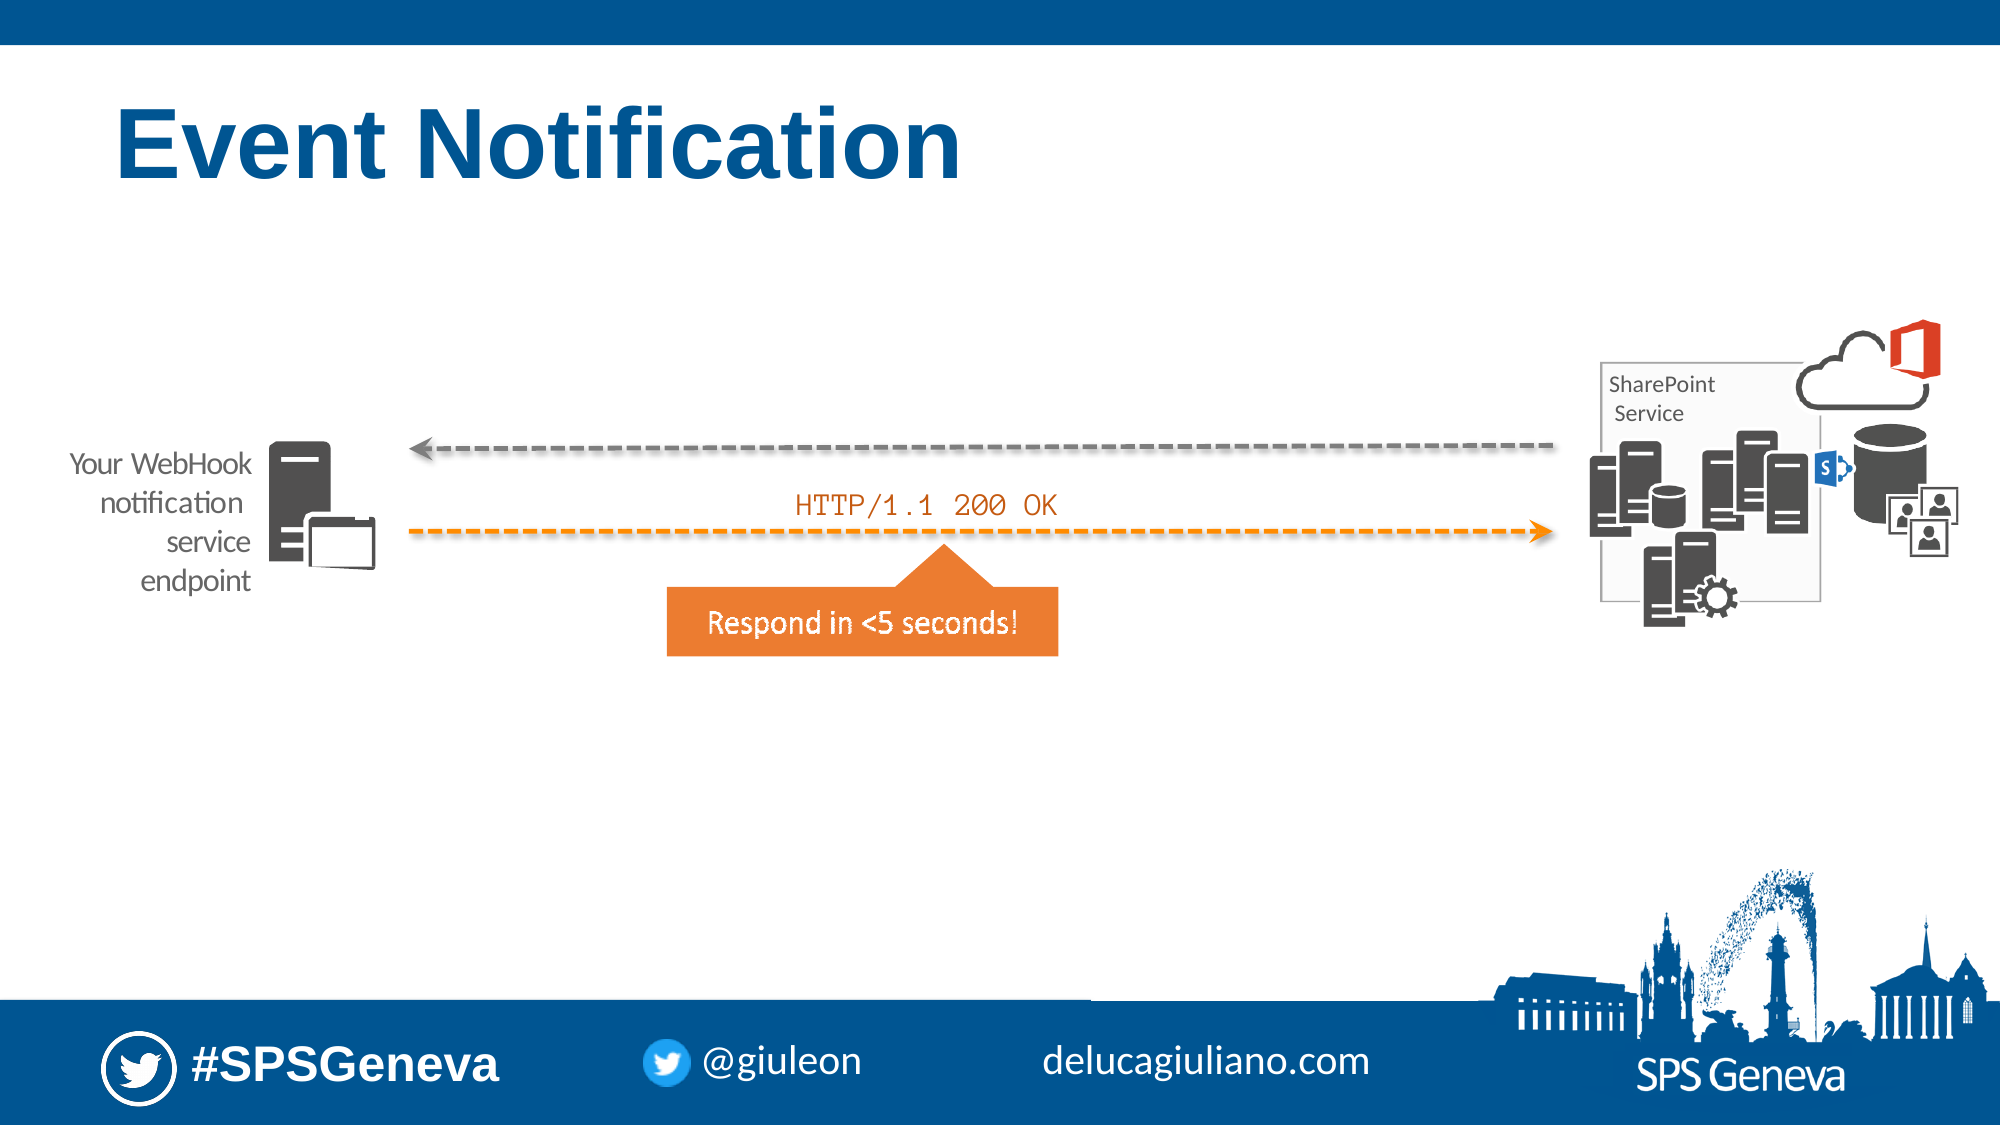

# Event Notification

SharePoint  Service

Your WebHook  notification  service endpoint

HTTP/1.1 200 OK